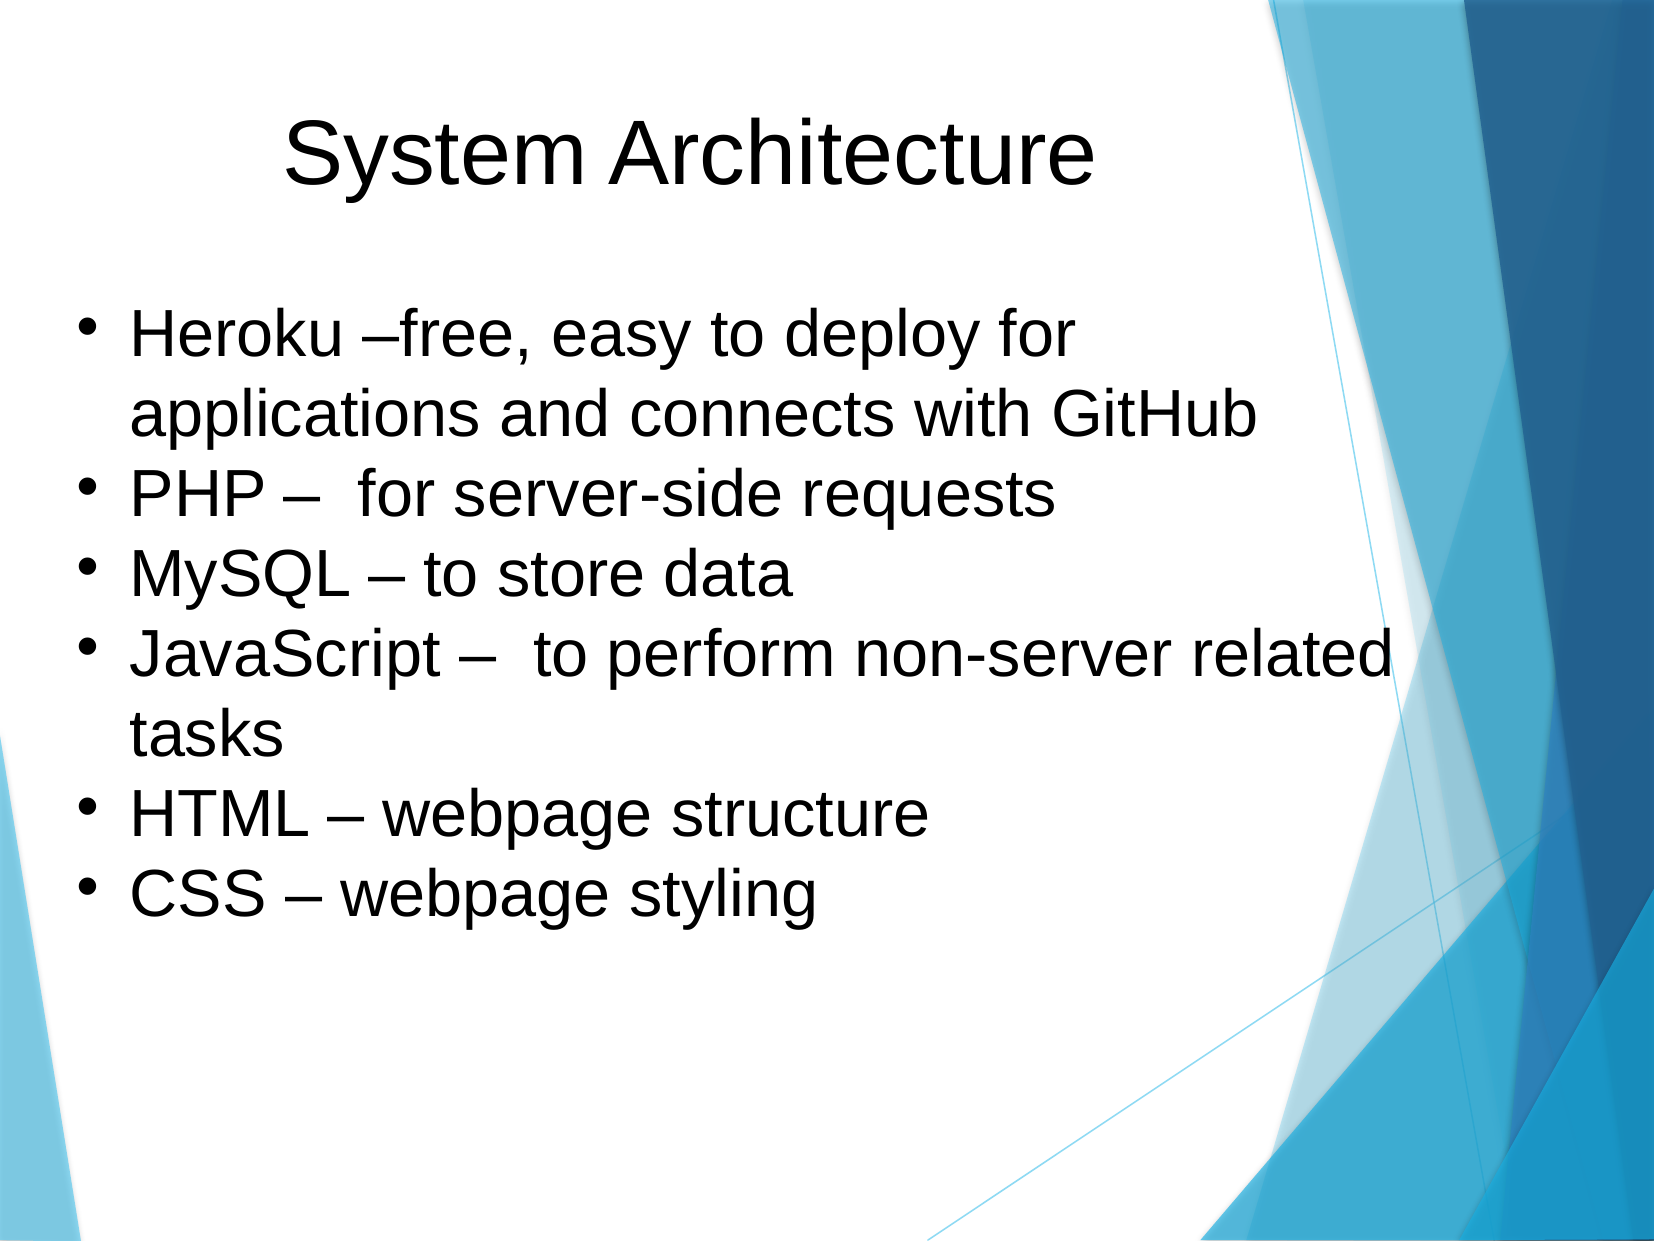

System Architecture
Heroku –free, easy to deploy for applications and connects with GitHub
PHP –  for server-side requests
MySQL – to store data
JavaScript –  to perform non-server related tasks
HTML – webpage structure
CSS – webpage styling